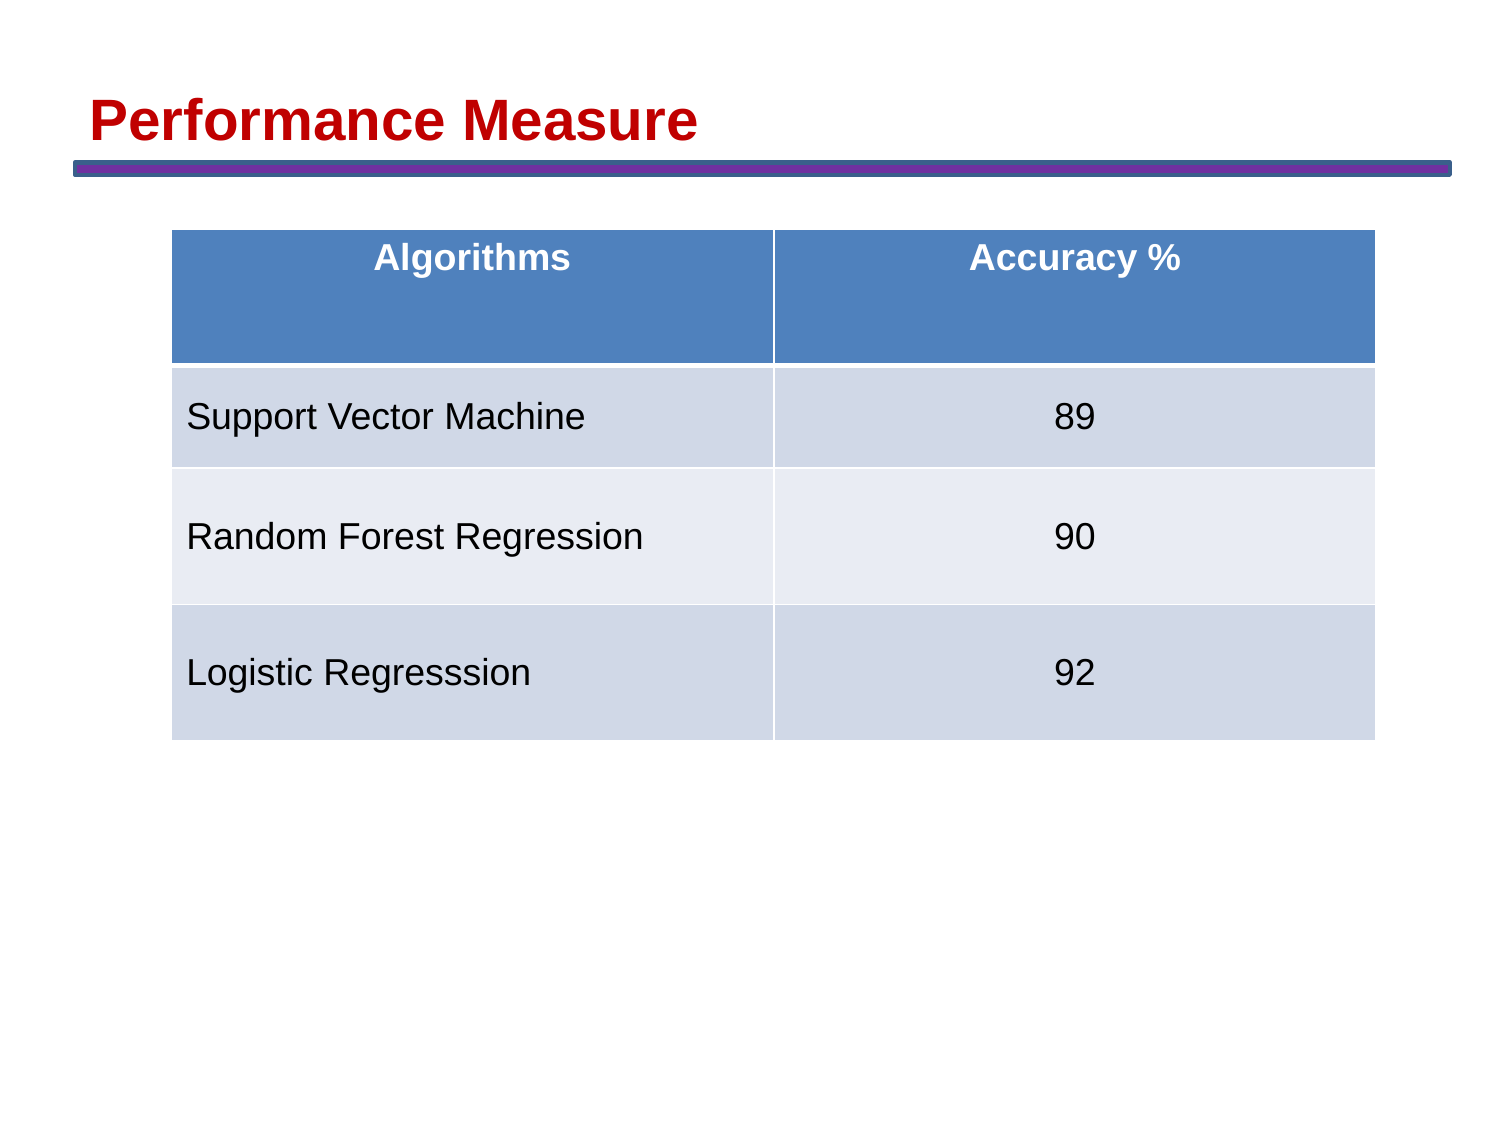

Performance Measure

| Algorithms | Accuracy % |
| --- | --- |
| Support Vector Machine | 89 |
| Random Forest Regression | 90 |
| Logistic Regresssion | 92 |